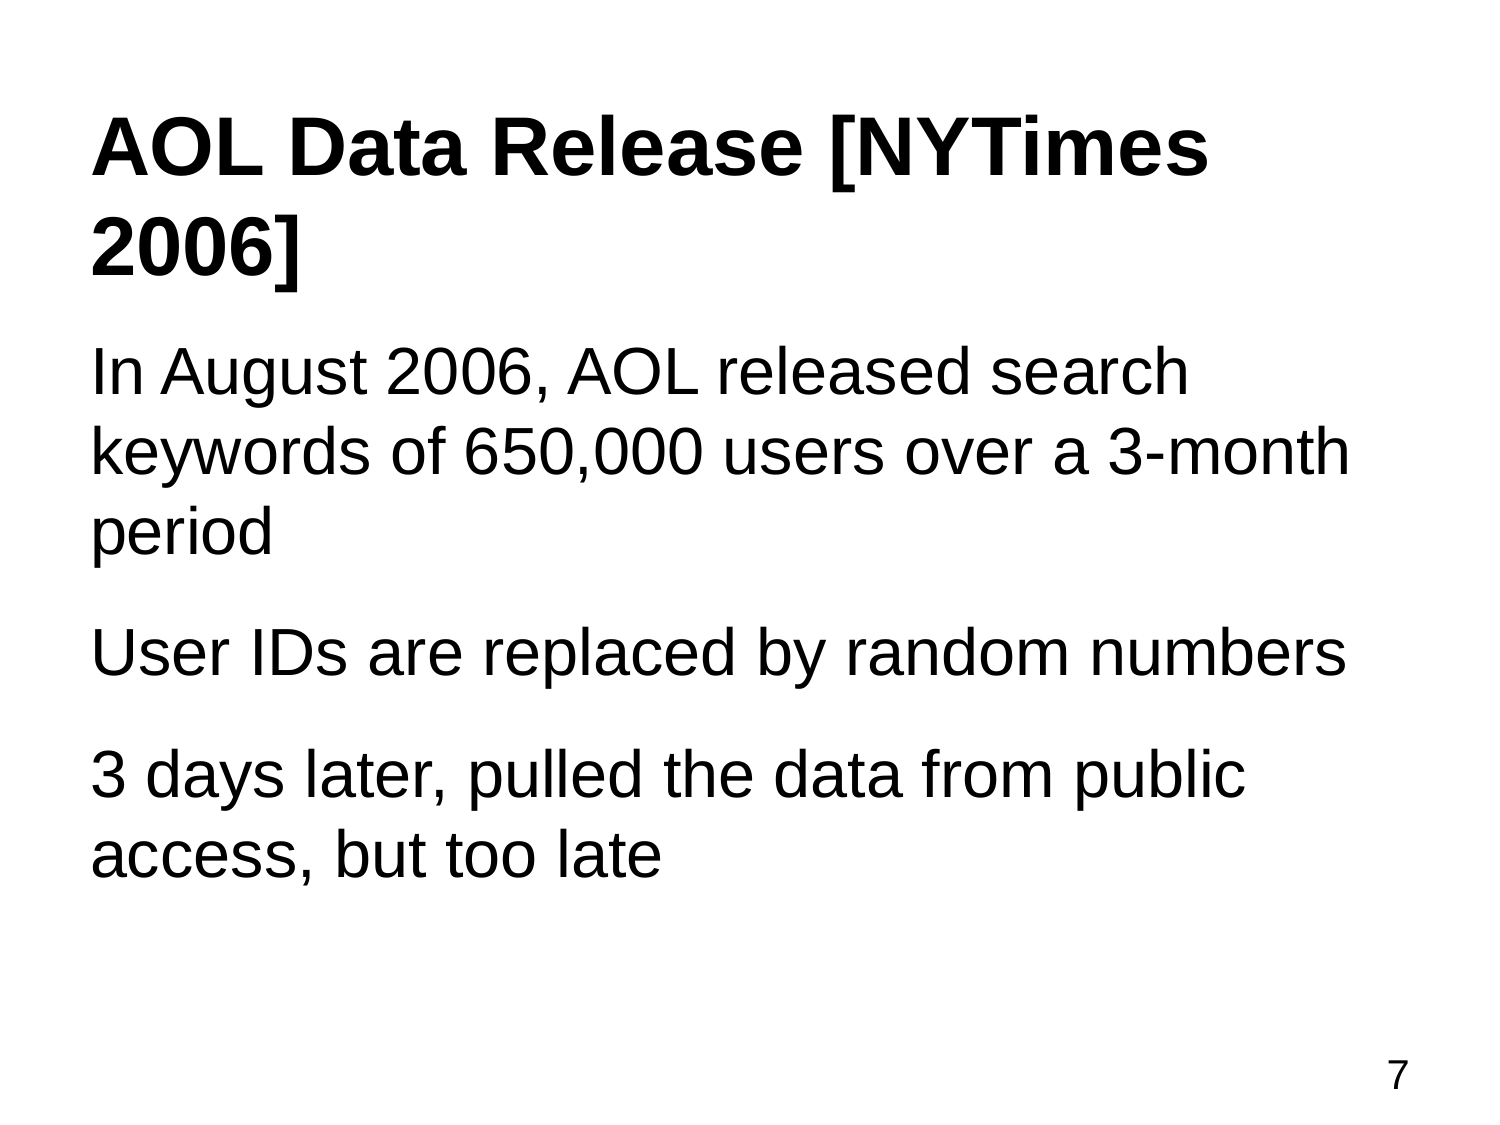

# AOL Data Release [NYTimes 2006]
In August 2006, AOL released search keywords of 650,000 users over a 3-month period
User IDs are replaced by random numbers
3 days later, pulled the data from public access, but too late
7